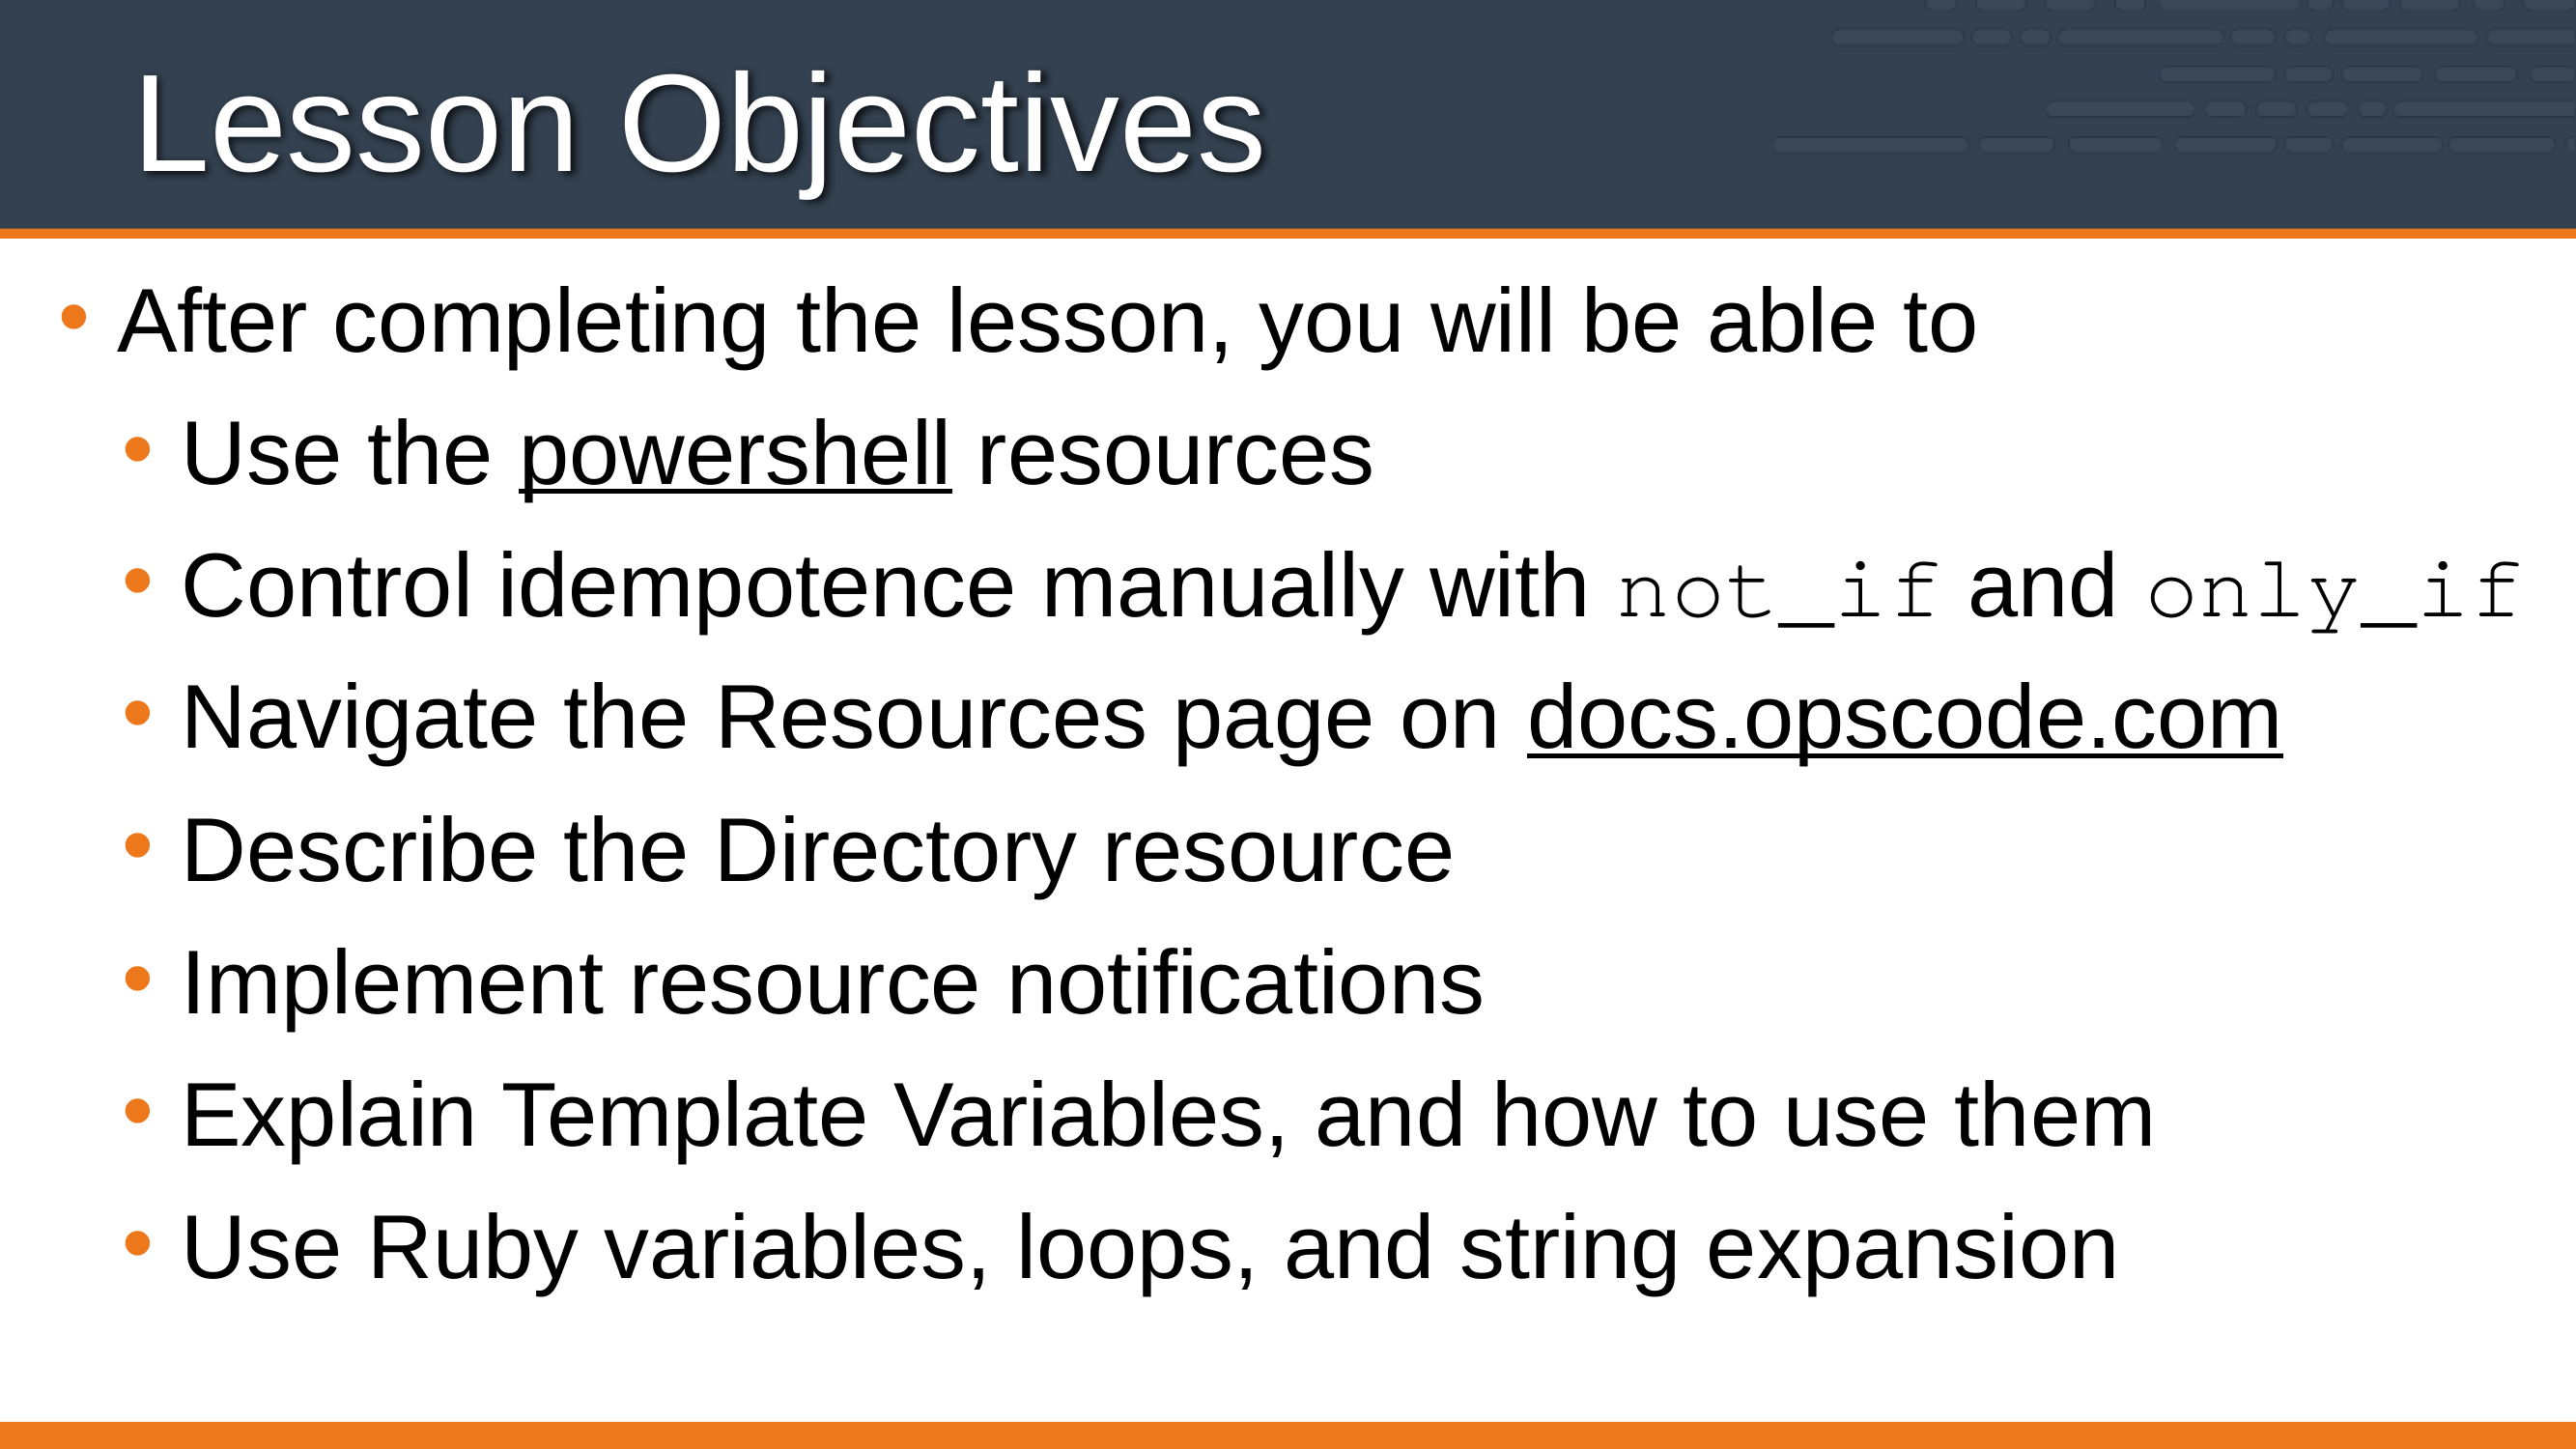

# Lesson Objectives
After completing the lesson, you will be able to
Use the powershell resources
Control idempotence manually with not_if and only_if
Navigate the Resources page on docs.opscode.com
Describe the Directory resource
Implement resource notifications
Explain Template Variables, and how to use them
Use Ruby variables, loops, and string expansion